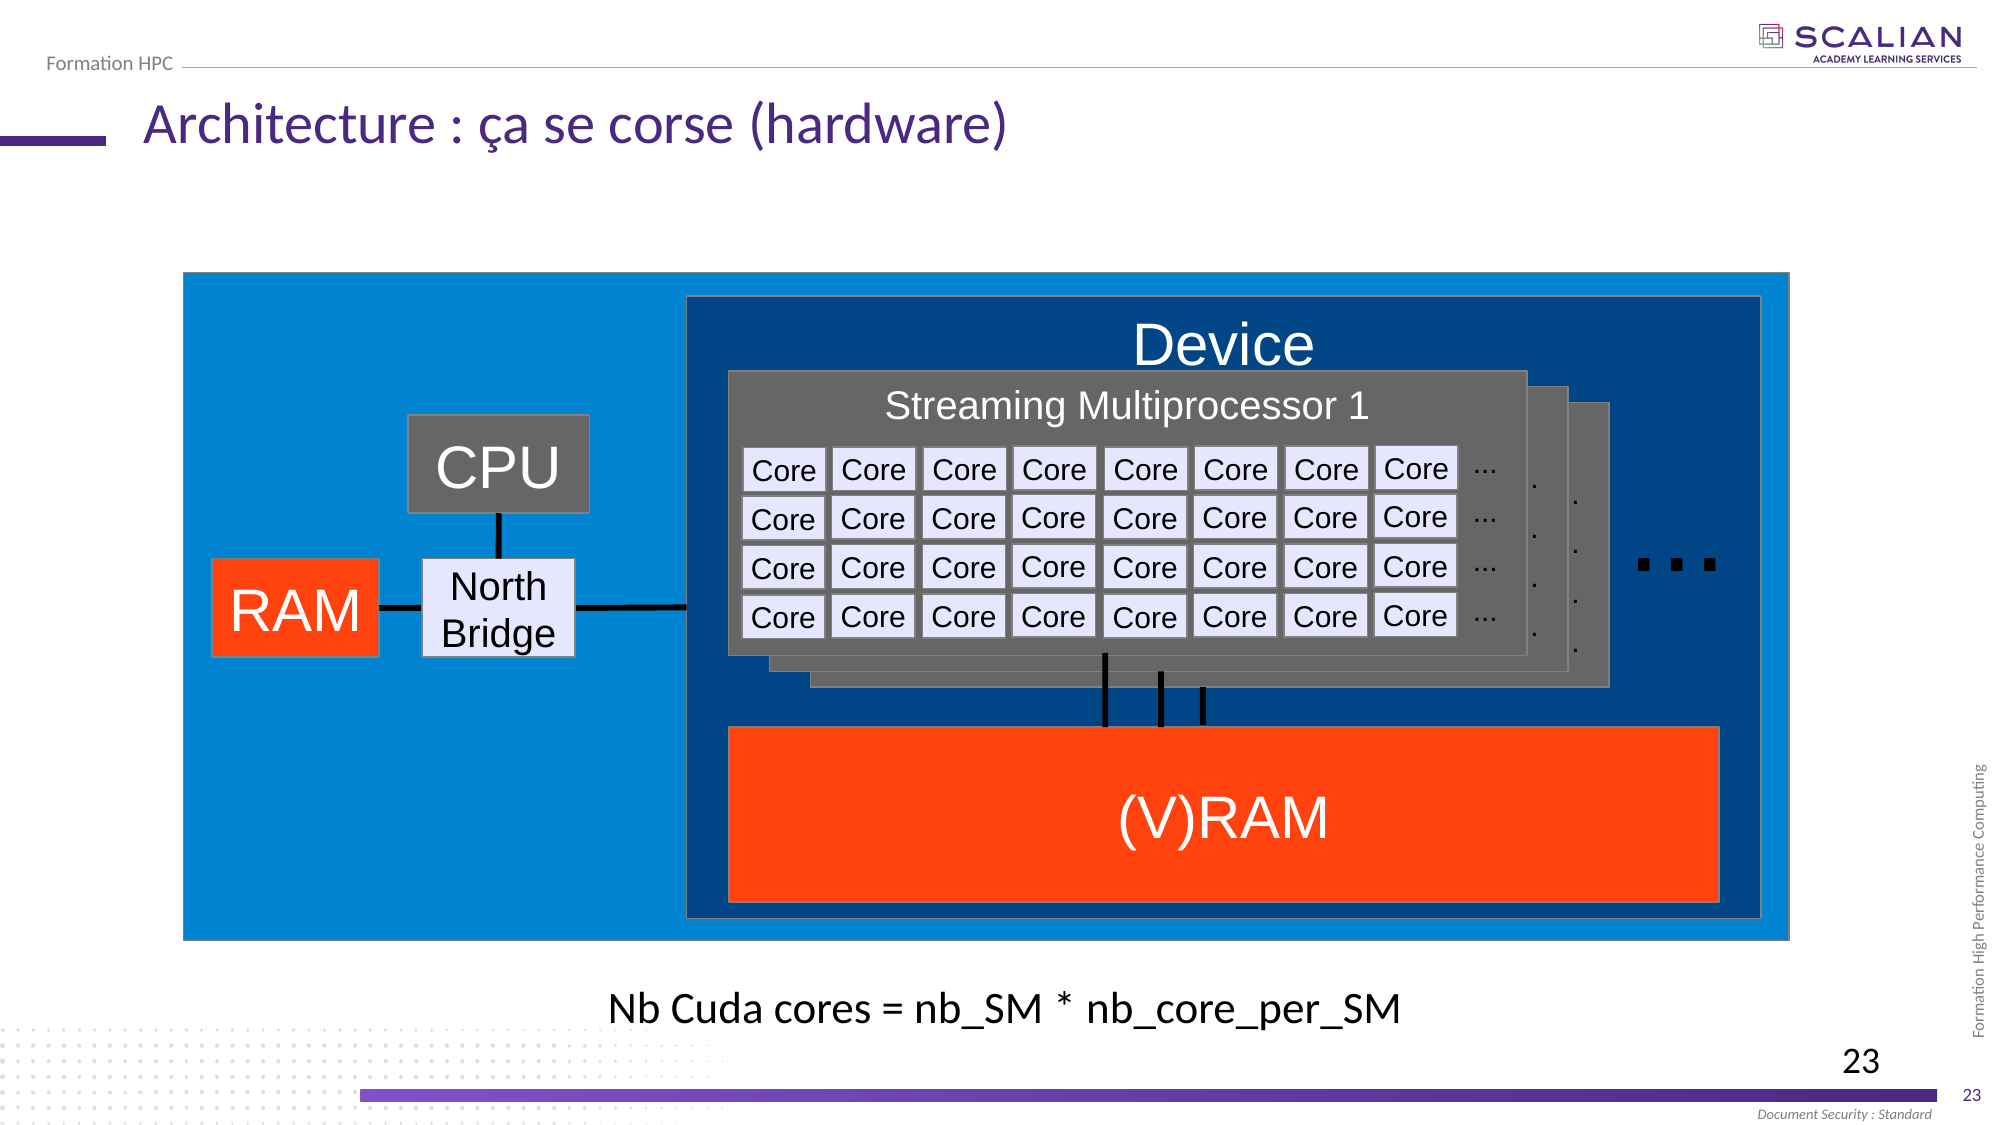

# Architecture : ça se corse (hardware)

Hôte
Device
Streaming Multiprocessor 1
...
Core
Core
Core
Core
Core
Core
Core
Core
...
Core
Core
Core
Core
Core
Core
Core
Core
...
Core
Core
Core
Core
Core
Core
Core
Core
...
Core
Core
Core
Core
Core
Core
Core
Core
Multiprocessor 1
...
Core
Core
Core
Core
Core
Core
Core
Core
...
Core
Core
Core
Core
Core
Core
Core
Core
...
Core
Core
Core
Core
Core
Core
Core
Core
...
Core
Core
Core
Core
Core
Core
Core
Core
Multiprocessor 1
...
Core
Core
Core
Core
Core
Core
Core
Core
...
Core
Core
Core
Core
Core
Core
Core
Core
...
Core
Core
Core
Core
Core
Core
Core
Core
...
Core
Core
Core
Core
Core
Core
Core
Core
CPU
RAM
North
Bridge
...

(V)RAM

Nb Cuda cores = nb_SM * nb_core_per_SM
23